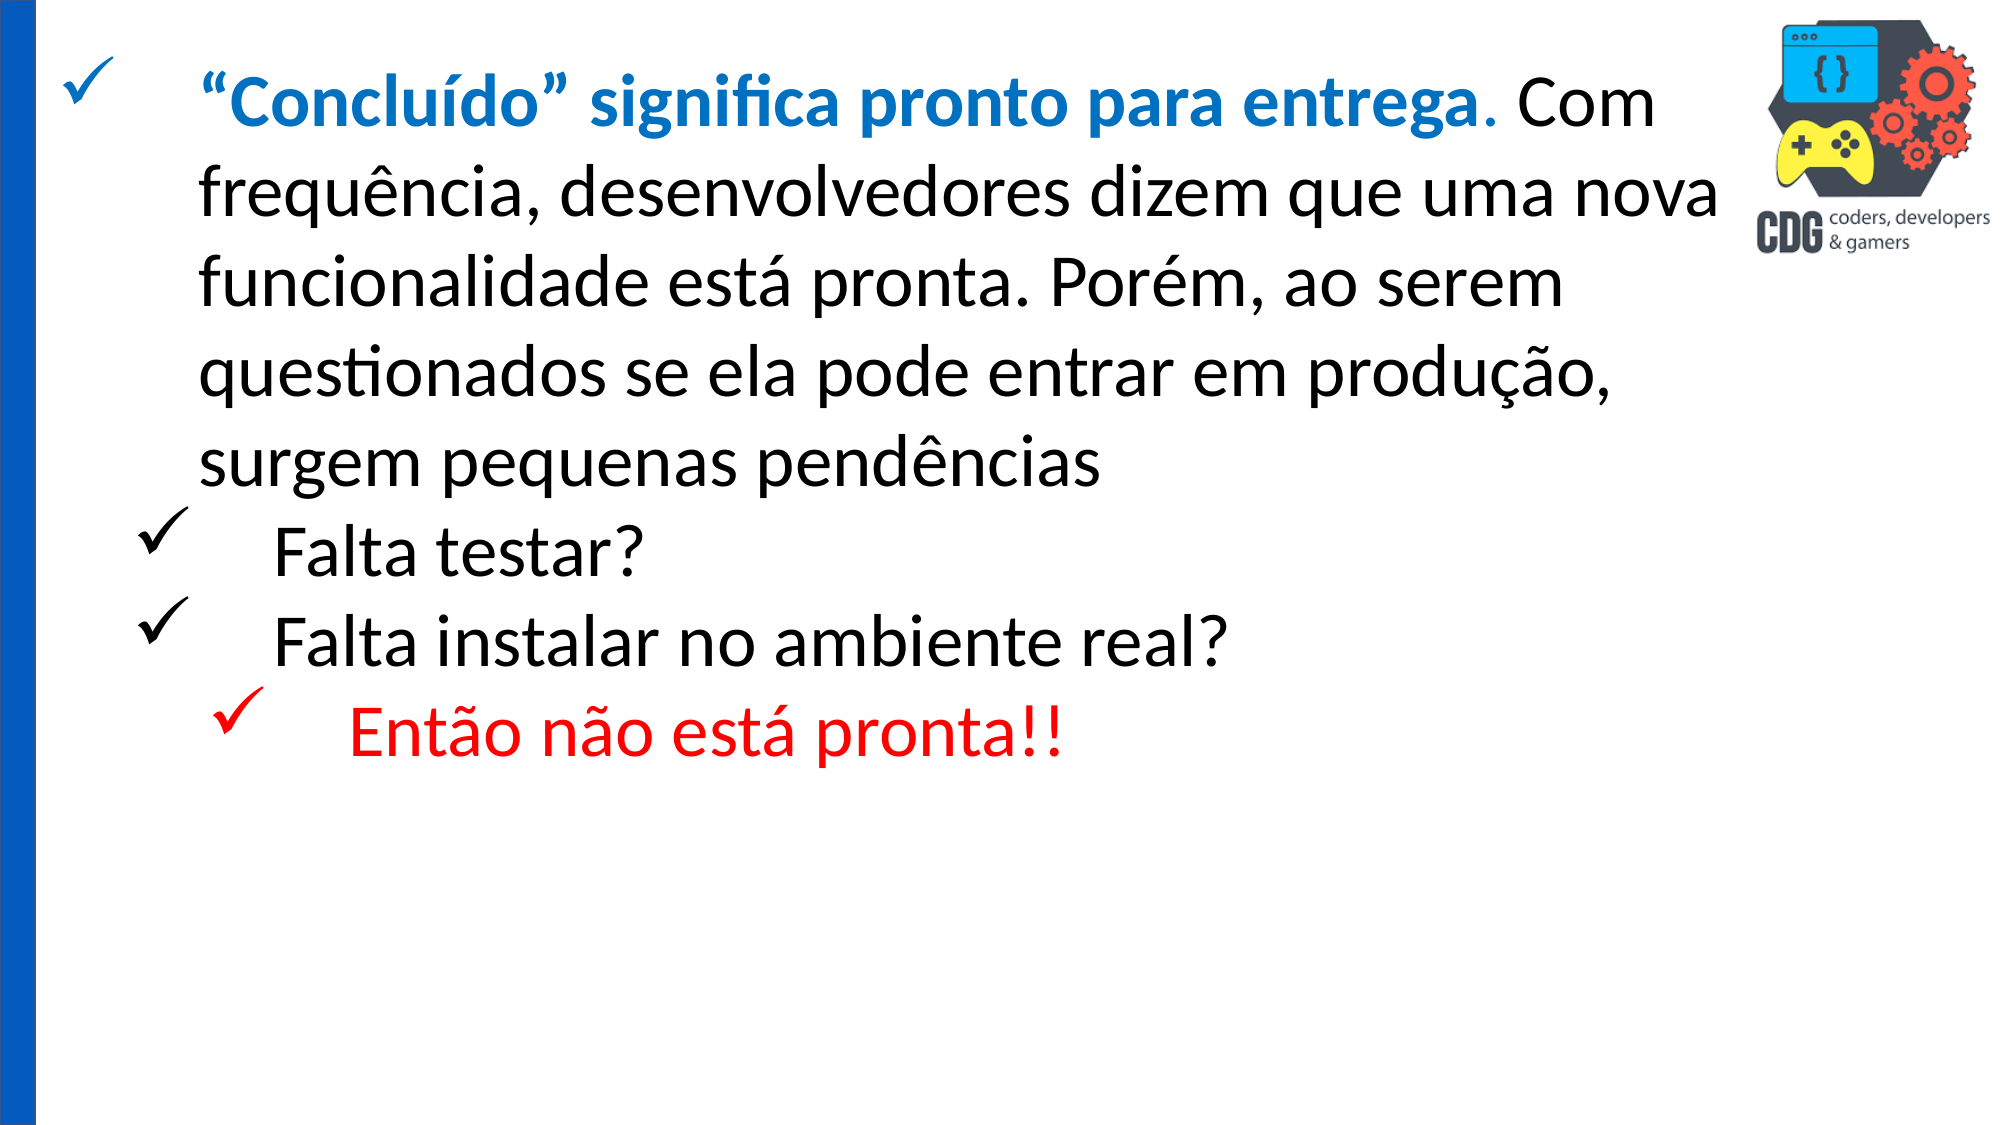

“Concluído” significa pronto para entrega. Com frequência, desenvolvedores dizem que uma nova funcionalidade está pronta. Porém, ao serem questionados se ela pode entrar em produção, surgem pequenas pendências
Falta testar?
Falta instalar no ambiente real?
Então não está pronta!!